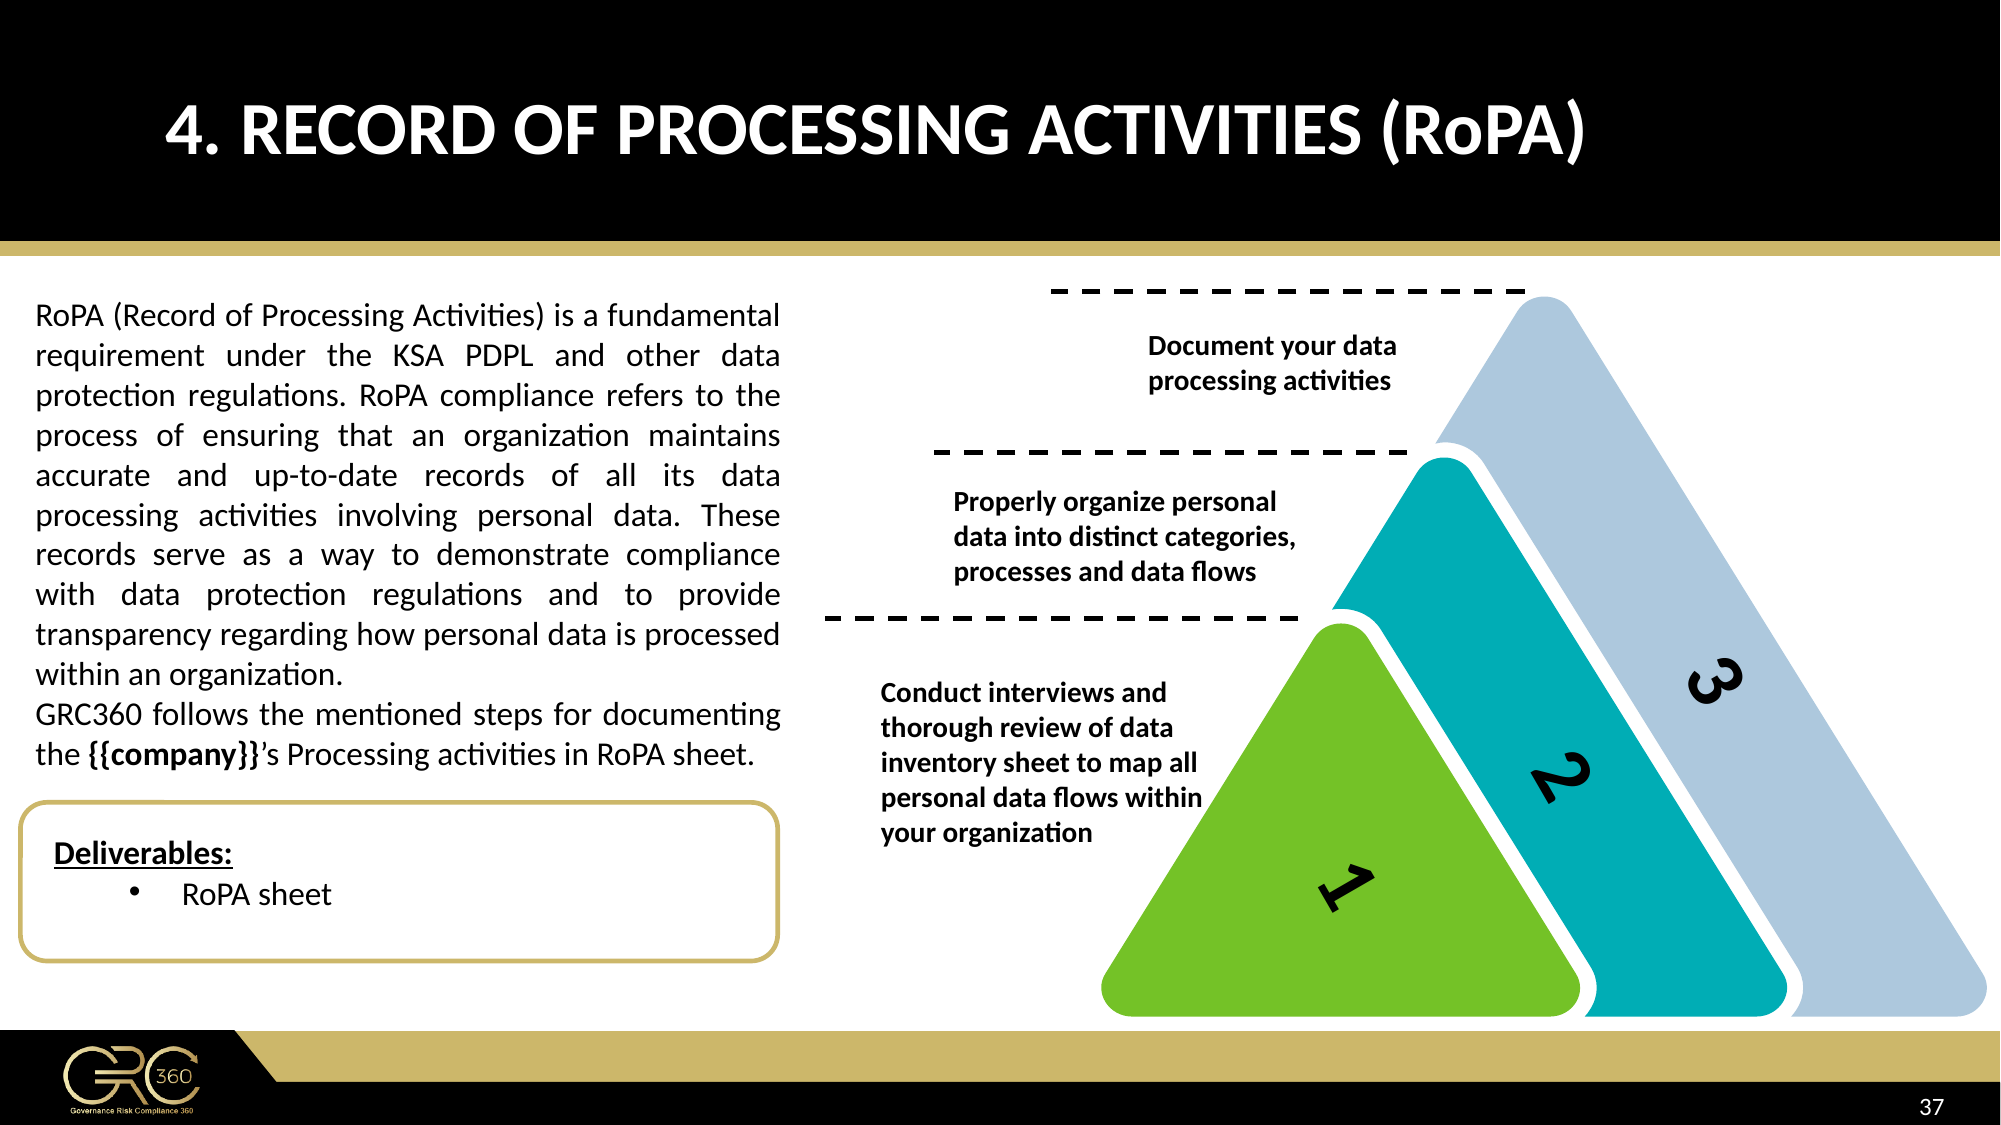

4. RECORD OF PROCESSING ACTIVITIES (RoPA)
RoPA (Record of Processing Activities) is a fundamental requirement under the KSA PDPL and other data protection regulations. RoPA compliance refers to the process of ensuring that an organization maintains accurate and up-to-date records of all its data processing activities involving personal data. These records serve as a way to demonstrate compliance with data protection regulations and to provide transparency regarding how personal data is processed within an organization.
GRC360 follows the mentioned steps for documenting the {{company}}’s Processing activities in RoPA sheet.

Document your data processing activities
Properly organize personal data into distinct categories, processes and data flows
3
Conduct interviews and thorough review of data inventory sheet to map all personal data flows within your organization
2

Deliverables:
RoPA sheet
1